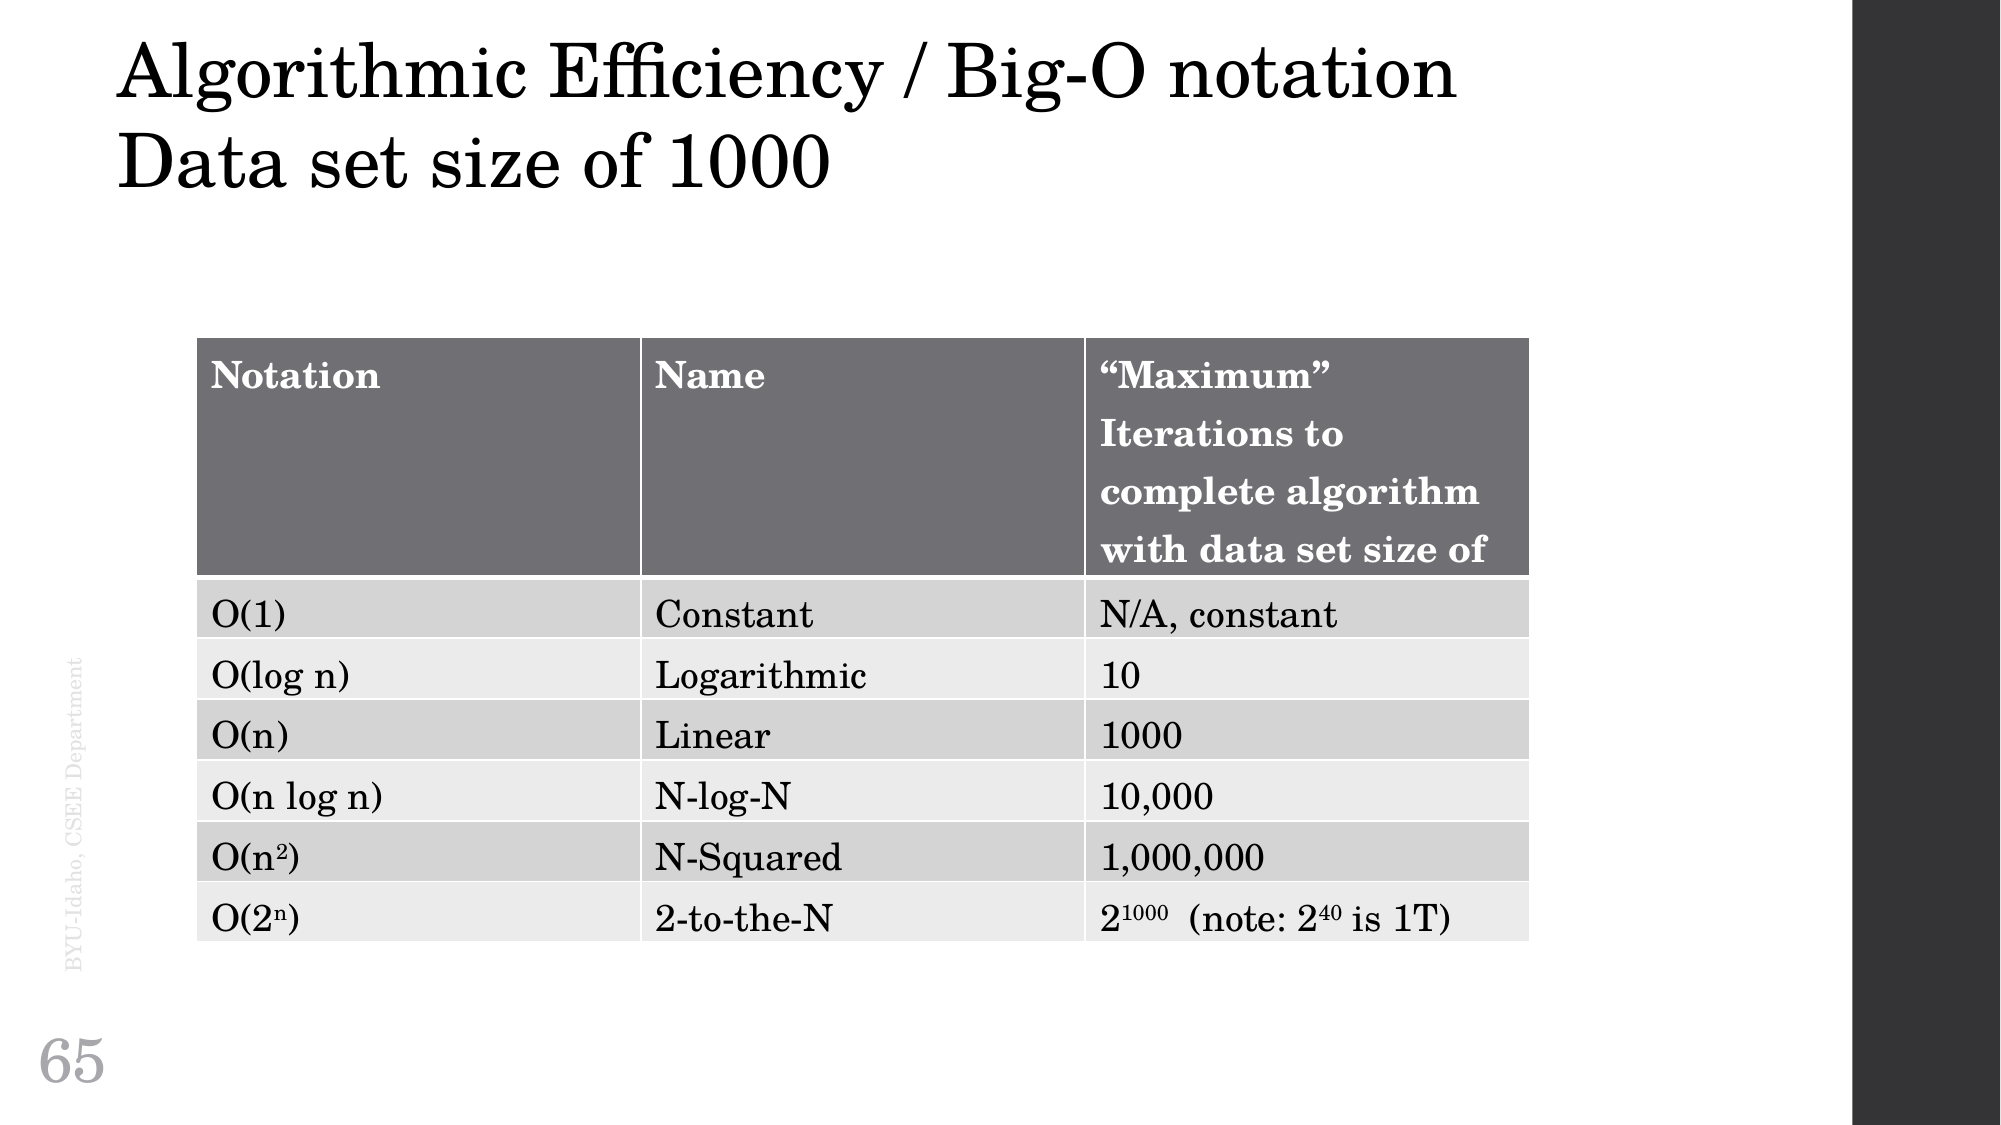

Algorithmic Efficiency / Big-O notation
Data set size of 1000
| Notation | Name | “Maximum” Iterations to complete algorithm with data set size of 1000 |
| --- | --- | --- |
| O(1) | Constant | N/A, constant |
| O(log n) | Logarithmic | 10 |
| O(n) | Linear | 1000 |
| O(n log n) | N-log-N | 10,000 |
| O(n2) | N-Squared | 1,000,000 |
| O(2n) | 2-to-the-N | 21000 (note: 240 is 1T) |
BYU-Idaho, CSEE Department
65